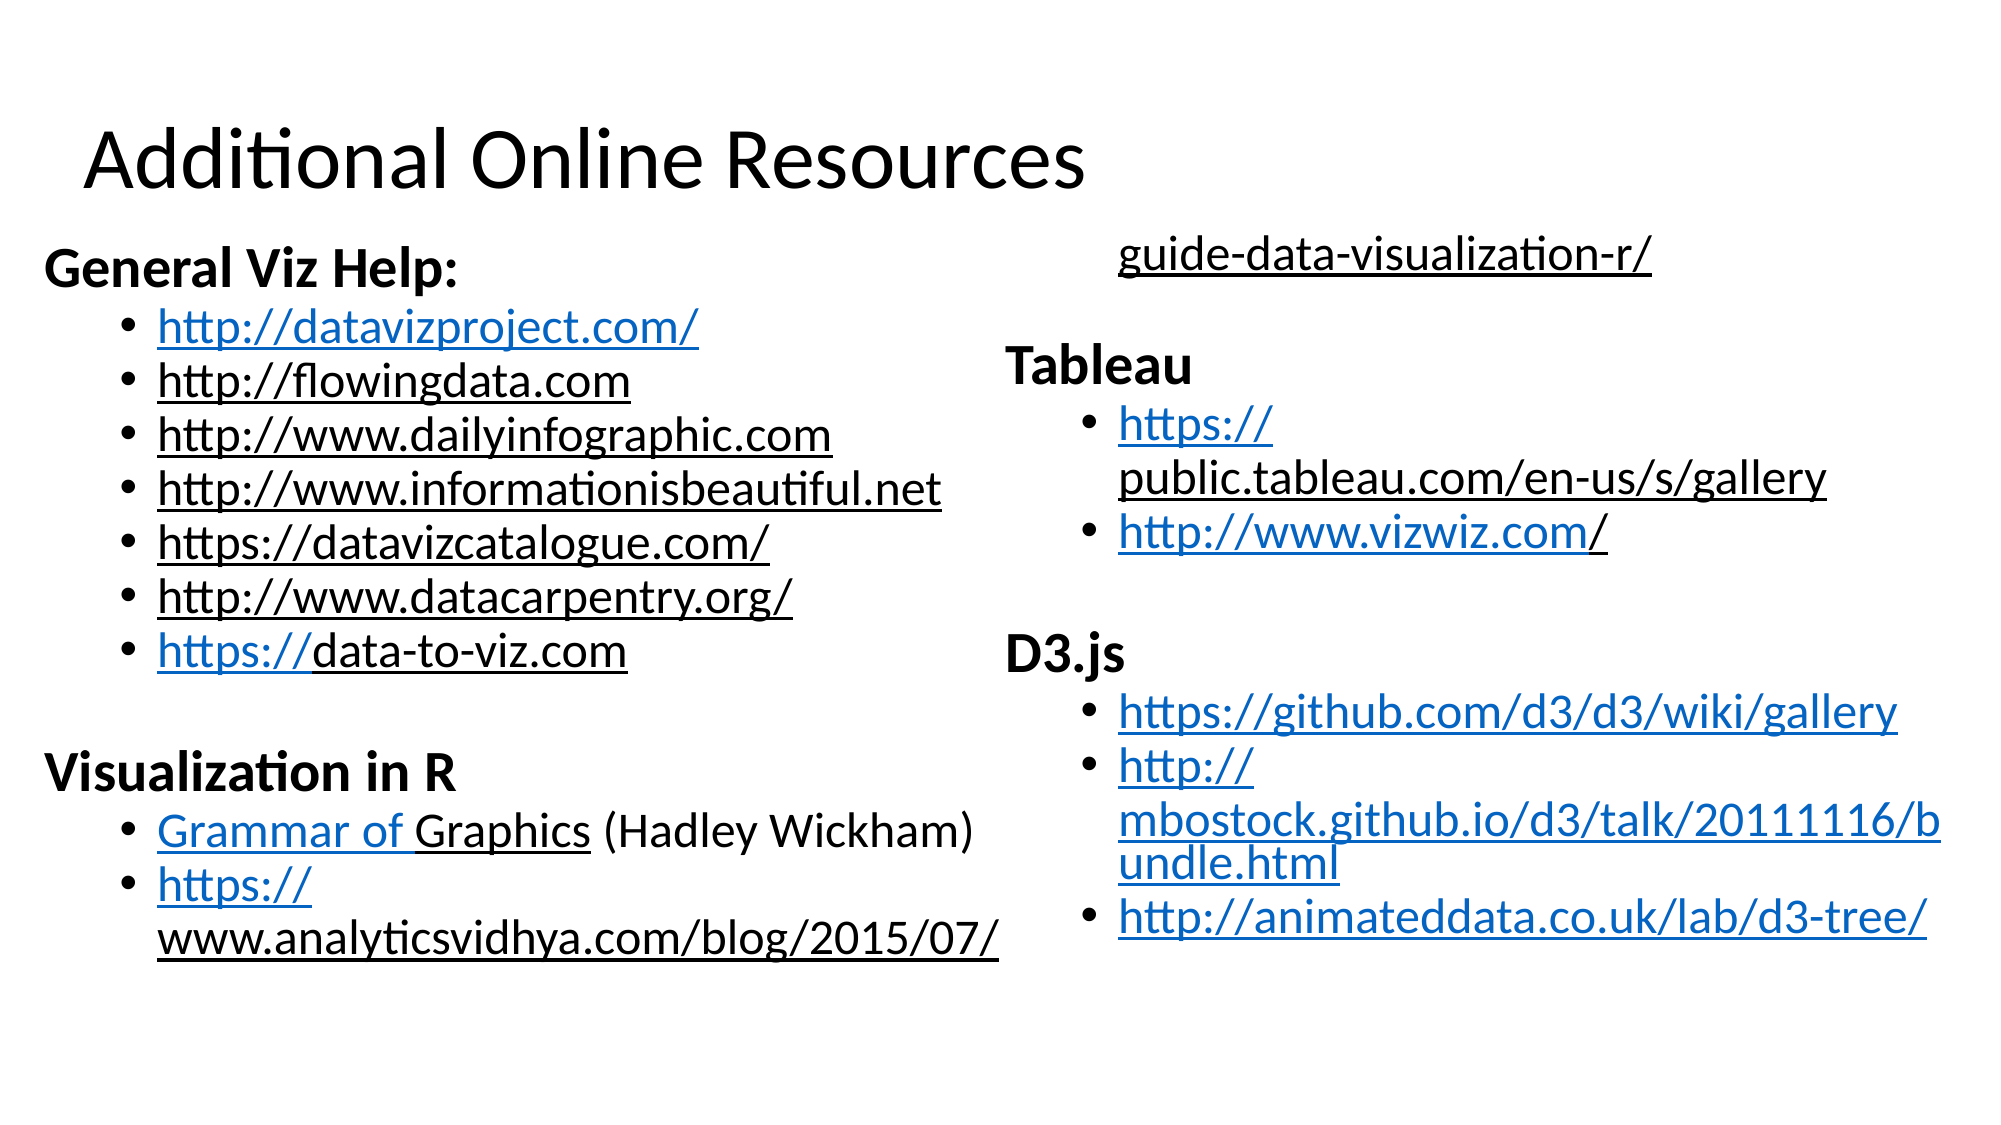

# Additional Online Resources
General Viz Help:
http://datavizproject.com/
http://flowingdata.com
http://www.dailyinfographic.com
http://www.informationisbeautiful.net
https://datavizcatalogue.com/
http://www.datacarpentry.org/
https://data-to-viz.com

Visualization in R
Grammar of Graphics (Hadley Wickham)
https://www.analyticsvidhya.com/blog/2015/07/guide-data-visualization-r/
Tableau
https://public.tableau.com/en-us/s/gallery
http://www.vizwiz.com/

D3.js
https://github.com/d3/d3/wiki/gallery
http://mbostock.github.io/d3/talk/20111116/bundle.html
http://animateddata.co.uk/lab/d3-tree/